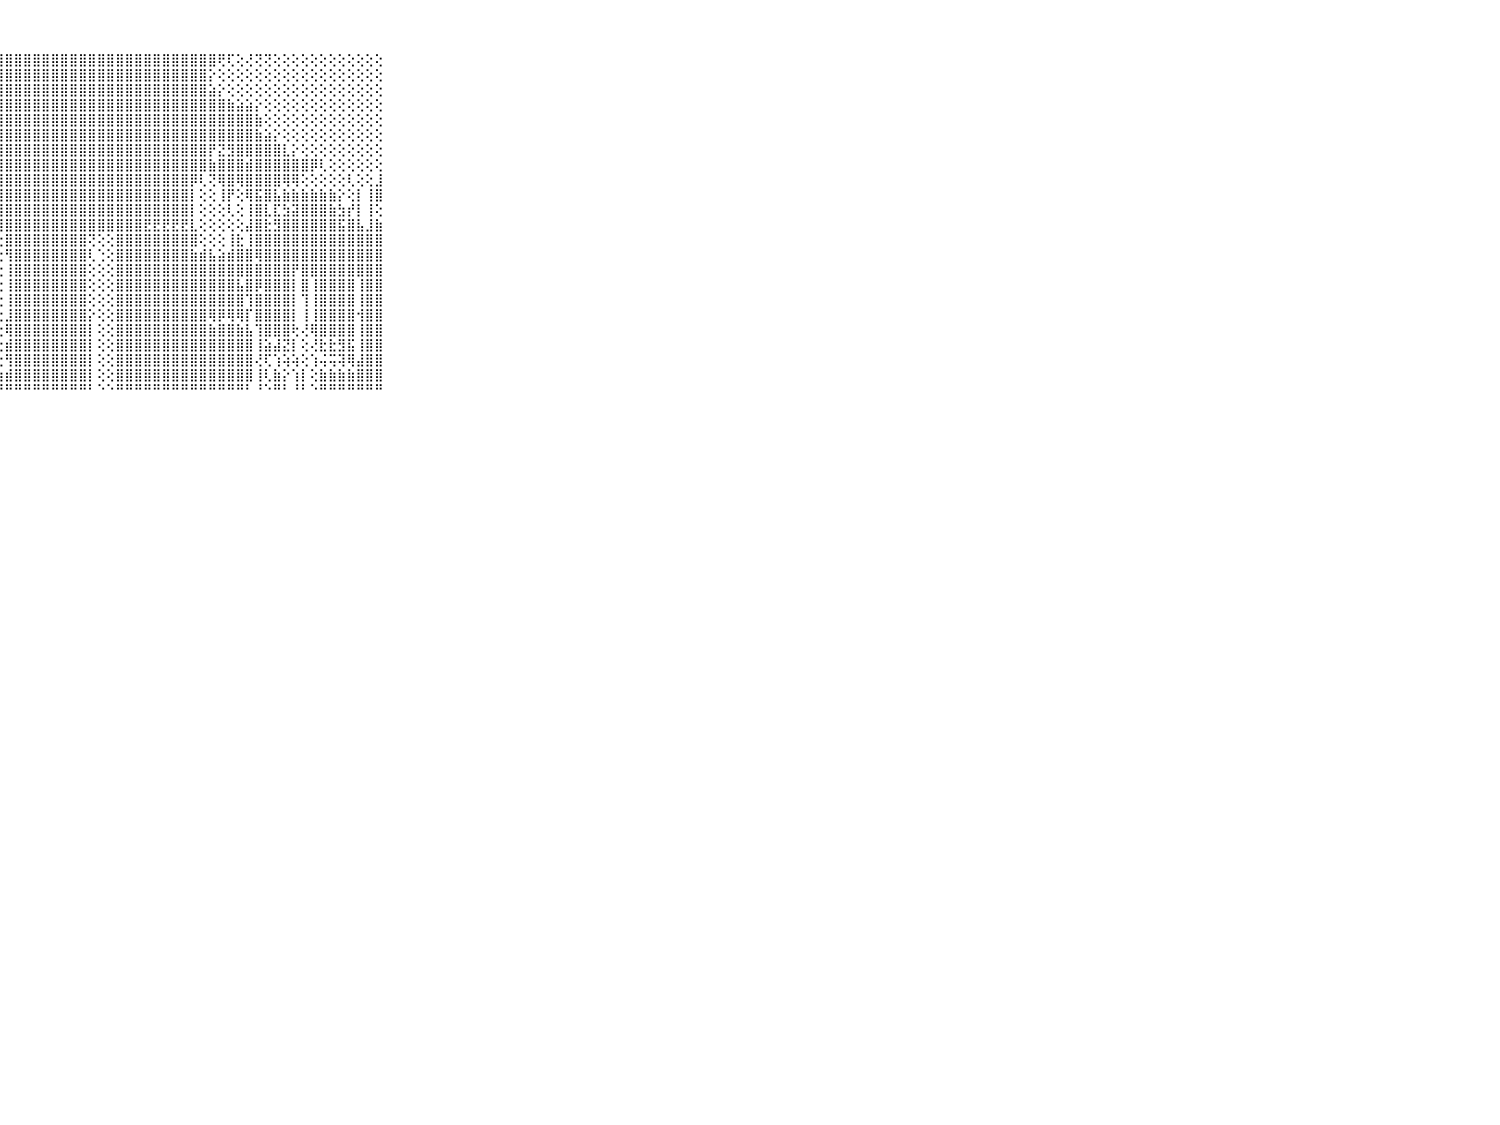

⠀⠀⠀⠀⠀⠀⠀⠀⠀⠀⠀⣿⣿⣿⣿⣿⣿⣿⣿⣿⣿⣿⣿⣿⣿⣿⣿⣿⣿⣿⣿⣿⣿⣿⣿⣿⣿⣿⣿⣿⣿⣿⣿⣿⣿⣿⣿⣿⣿⣿⣿⢟⢏⢕⢜⢝⢝⢕⢕⢕⢕⢕⢕⢕⢕⢕⢕⢕⢕⠀⠀⠀⠀⠀⠀⠀⠀⠀⠀⠀⠀
⠀⠀⠀⠀⠀⠀⠀⠀⠀⠀⠀⣿⣿⣿⣿⣿⣿⣿⣿⣿⣿⣿⣿⣿⣿⣿⣿⣿⣿⣿⣿⣿⣿⣿⣿⣿⣿⣿⣿⣿⣿⣿⣿⣿⣿⣿⣿⣿⣿⣿⡕⢕⢕⢕⢕⢕⢕⢕⢕⢕⢕⢕⢕⢕⢕⢕⢕⢕⢕⠀⠀⠀⠀⠀⠀⠀⠀⠀⠀⠀⠀
⠀⠀⠀⠀⠀⠀⠀⠀⠀⠀⠀⣿⣿⣿⣿⣿⣿⣿⣿⣿⣿⣿⣿⣿⣿⣿⣿⣿⣿⣿⣿⣿⣿⣿⣿⣿⣿⣿⣿⣿⣿⣿⣿⣿⣿⣿⣿⣿⣿⣿⣵⡕⢕⢕⢕⢕⢕⢕⢕⢕⢕⢕⢕⢕⢕⢕⢕⢕⢕⠀⠀⠀⠀⠀⠀⠀⠀⠀⠀⠀⠀
⠀⠀⠀⠀⠀⠀⠀⠀⠀⠀⠀⣿⣿⣿⣿⣿⣿⣿⣿⣿⣿⣿⣿⣿⣿⣿⣿⣿⣿⣿⣿⣿⣿⣿⣿⣿⣿⣿⣿⣿⣿⣿⣿⣿⣿⣿⣿⣿⣿⣿⣿⣿⣷⣵⣵⡕⢕⢕⢕⢕⢕⢕⢕⢕⢕⢕⢕⢕⢕⠀⠀⠀⠀⠀⠀⠀⠀⠀⠀⠀⠀
⠀⠀⠀⠀⠀⠀⠀⠀⠀⠀⠀⣿⣿⣿⣿⣿⣿⣿⣿⣿⣿⣿⣿⣿⣿⣿⣿⣿⣿⣿⣿⣿⣿⣿⣿⣿⣿⣿⣿⣿⣿⣿⣿⣿⣿⣿⣿⣿⣿⣿⣿⣿⣿⣿⣿⣷⢕⢕⢕⢕⢕⢕⢕⢕⢕⢕⢕⢕⢕⠀⠀⠀⠀⠀⠀⠀⠀⠀⠀⠀⠀
⠀⠀⠀⠀⠀⠀⠀⠀⠀⠀⠀⣿⣿⣿⣿⣿⣿⣿⣿⣿⣿⣿⣿⣿⣿⣿⣿⣿⣿⣿⣿⣿⣿⣿⣿⣿⣿⣿⣿⣿⣿⣿⣿⣿⣿⣿⣿⣿⣿⣿⣿⣿⣿⣿⣿⣷⣵⡕⢕⢕⢕⢕⢕⢕⢕⢕⢕⢕⢕⠀⠀⠀⠀⠀⠀⠀⠀⠀⠀⠀⠀
⠀⠀⠀⠀⠀⠀⠀⠀⠀⠀⠀⣿⣿⣿⣿⣿⣿⣿⣿⣿⣿⣿⣿⣿⣿⣿⣿⣿⣿⣿⣿⣿⣿⣿⣿⣿⣿⣿⣿⣿⣿⣿⣿⣿⣿⣿⣿⣿⣿⣿⡟⣝⣻⣿⣿⣿⣿⣿⣇⡕⢕⢕⢕⢕⢕⢕⢕⢕⢕⠀⠀⠀⠀⠀⠀⠀⠀⠀⠀⠀⠀
⠀⠀⠀⠀⠀⠀⠀⠀⠀⠀⠀⣿⣿⣿⣿⣿⣿⣿⣿⣿⣿⣿⣿⣿⣿⣿⣿⣿⣿⣿⣿⣿⣿⣿⣿⣿⣿⣿⣿⣿⣿⣿⣿⣿⣿⣿⣿⣿⣿⣿⣷⣿⣿⣿⣾⣿⣿⣿⣿⣿⣿⡿⢇⢕⢕⢕⢕⢕⢕⠀⠀⠀⠀⠀⠀⠀⠀⠀⠀⠀⠀
⠀⠀⠀⠀⠀⠀⠀⠀⠀⠀⠀⣿⣿⣿⣿⣿⣿⣿⣿⣿⣿⣿⣿⣿⣿⣿⣿⣿⣿⣿⣿⣿⣿⣿⣿⣿⣿⣿⣿⣿⣿⣿⣿⣿⣿⣿⣿⣿⡿⢇⢝⢿⣿⢿⣿⣿⣿⣿⢿⢿⢕⢕⢕⢕⢕⢇⢕⢕⣸⠀⠀⠀⠀⠀⠀⠀⠀⠀⠀⠀⠀
⠀⠀⠀⠀⠀⠀⠀⠀⠀⠀⠀⣿⣿⣿⣿⣿⣿⣿⣿⣿⣿⣿⣿⣞⣿⣿⣿⣿⣿⣿⣿⣿⣿⣿⣿⣿⣿⣿⣿⣿⣿⣿⣿⣿⣿⣿⣿⣿⡇⢕⢕⢸⡟⢕⢿⣯⣿⣧⣷⣷⣷⣷⣷⣷⡕⢕⡇⢸⣿⠀⠀⠀⠀⠀⠀⠀⠀⠀⠀⠀⠀
⠀⠀⠀⠀⠀⠀⠀⠀⠀⠀⠀⣿⣿⣿⣿⣿⣿⣿⣿⣿⣿⣿⣿⣿⣯⣿⣿⣿⣿⣿⣿⣿⣿⣿⣿⣿⣿⣿⣿⣿⣿⣿⣿⣿⣿⣿⣿⣿⡇⢕⢕⢕⢇⢕⢸⣿⣇⣏⣳⣽⣿⣿⣿⣷⣳⡞⡇⢸⢕⠀⠀⠀⠀⠀⠀⠀⠀⠀⠀⠀⠀
⠀⠀⠀⠀⠀⠀⠀⠀⠀⠀⠀⣿⣿⣿⣿⣿⣿⣿⣿⣿⣿⣿⣿⣿⣿⢿⣿⣿⣿⣿⣿⣿⣿⣿⣿⣿⣿⣿⣿⣿⣿⣿⣿⣟⣟⣟⣟⣟⣇⢕⢕⢕⢕⢕⣼⣿⣗⣻⣿⣿⣿⣿⣿⣿⣯⣿⣧⣸⣷⠀⠀⠀⠀⠀⠀⠀⠀⠀⠀⠀⠀
⠀⠀⠀⠀⠀⠀⠀⠀⠀⠀⠀⣿⣿⣿⣿⣿⣿⣿⣿⣿⣿⣿⣿⡿⢿⢝⢕⢕⣿⣿⣿⣿⣿⣿⣿⣿⣿⢝⢕⢕⣿⣿⣿⣿⣿⣿⣿⣿⣿⢕⢕⢕⢸⣗⢸⣿⣿⣿⣿⣿⣿⣿⣿⣿⣿⣿⣿⣿⣿⠀⠀⠀⠀⠀⠀⠀⠀⠀⠀⠀⠀
⠀⠀⠀⠀⠀⠀⠀⠀⠀⠀⠀⣿⣿⣿⣿⣿⣿⣿⣿⣿⣿⣿⢏⣻⢕⢇⢕⢕⢻⣿⣿⣿⣿⣿⣿⣿⣿⢇⢑⢕⣿⣿⣿⣿⣿⣿⣿⣿⣷⣾⣧⣵⣾⣿⣿⢿⣿⣿⣿⣿⣿⣿⣿⣿⣿⣿⣿⣿⣿⠀⠀⠀⠀⠀⠀⠀⠀⠀⠀⠀⠀
⠀⠀⠀⠀⠀⠀⠀⠀⠀⠀⠀⣿⣿⣿⣿⣿⣿⣿⣿⣿⣿⣿⡱⢹⢕⡕⢕⢕⢸⣿⣿⣿⣿⣿⣿⣿⣿⢕⢕⢕⣿⣿⣿⣿⣿⣿⣿⣿⣿⣿⣿⣿⣿⣿⣿⣿⣿⣿⣿⡟⣿⣿⣿⣿⣿⣿⣿⣿⣿⠀⠀⠀⠀⠀⠀⠀⠀⠀⠀⠀⠀
⠀⠀⠀⠀⠀⠀⠀⠀⠀⠀⠀⣿⣿⣿⣿⣿⣿⣿⣿⣿⡿⢕⣱⣟⢜⣇⢕⢕⢸⣿⣿⣿⣿⣿⣿⣿⣿⢕⢕⢕⣿⣿⣿⣿⣿⣿⣿⣿⣿⣿⣿⣿⣿⣧⣿⡿⣿⣿⣿⡇⣿⢸⣿⣿⣿⣿⢸⣿⣿⠀⠀⠀⠀⠀⠀⠀⠀⠀⠀⠀⠀
⠀⠀⠀⠀⠀⠀⠀⠀⠀⠀⠀⣿⣿⣿⣿⣿⣿⣿⣿⣿⣇⣱⣿⣿⣵⣟⢕⢕⢸⣿⣿⣿⣿⣿⣿⣿⣿⢕⢕⢕⣿⣿⣿⣿⣿⣿⣿⣿⣿⣿⣿⣿⣿⣿⢹⣿⣿⣿⣿⡇⢹⢸⣿⣿⣿⣿⢸⣿⣿⠀⠀⠀⠀⠀⠀⠀⠀⠀⠀⠀⠀
⠀⠀⠀⠀⠀⠀⠀⠀⠀⠀⠀⣿⣿⣿⣿⣿⣿⣿⣿⣿⣿⣿⣿⣿⣿⣿⢕⢕⣸⣿⣿⣿⣿⣿⣿⣿⣿⡕⢕⢕⣿⣿⣿⣿⣿⣿⣿⣿⣿⣿⢿⡿⢿⢿⡏⣿⣿⣿⣿⡇⢸⢸⣿⣿⣿⣿⢺⣿⣿⠀⠀⠀⠀⠀⠀⠀⠀⠀⠀⠀⠀
⠀⠀⠀⠀⠀⠀⠀⠀⠀⠀⠀⣿⣿⣿⣿⣿⣿⣿⣿⣿⣿⣿⣿⣿⣿⣿⡕⢕⢿⣿⣿⣿⣿⣿⣿⣿⣿⡇⢕⢕⣿⣿⣿⣿⣿⣿⣿⣿⣿⣿⣷⣿⣿⣷⣧⢹⣿⣿⣿⢗⢜⢿⣿⣿⣿⣿⢸⣿⣿⠀⠀⠀⠀⠀⠀⠀⠀⠀⠀⠀⠀
⠀⠀⠀⠀⠀⠀⠀⠀⠀⠀⠀⣿⣿⣿⣿⣿⣿⣿⣿⣿⣿⣿⣿⣿⣿⣿⡇⢕⣾⣿⣿⣿⣿⣿⣿⣿⣿⡇⢕⢕⣿⣿⣿⣿⣿⣿⣿⣿⣿⣿⣿⣿⣿⣿⣿⢸⣵⣼⣝⡇⢕⢜⣗⣗⣻⣯⢸⣿⣿⠀⠀⠀⠀⠀⠀⠀⠀⠀⠀⠀⠀
⠀⠀⠀⠀⠀⠀⠀⠀⠀⠀⠀⣿⣿⣿⣿⣿⣿⣿⣿⣿⣿⣿⣿⣿⣿⣿⢕⢕⢻⣿⣿⣿⣿⣿⣿⣿⣿⡇⢕⢕⣿⣿⣿⣿⣿⣿⣿⣿⣿⣿⣿⣿⣿⣿⣿⢜⢏⢱⢵⢵⢕⢱⢬⢭⢽⢿⣼⣿⣿⠀⠀⠀⠀⠀⠀⠀⠀⠀⠀⠀⠀
⠀⠀⠀⠀⠀⠀⠀⠀⠀⠀⠀⣿⣿⣿⣿⣿⣿⣿⣿⣿⣿⣿⣿⣿⣿⣿⣕⣱⣾⣿⣿⣿⣿⣿⣿⣿⣿⡇⢕⢕⣿⣿⣿⣿⣿⣿⣿⣿⣿⣿⣿⣿⣿⣿⣿⢸⢇⣷⡕⢱⡇⢕⣷⣷⣷⣷⣿⣿⣿⠀⠀⠀⠀⠀⠀⠀⠀⠀⠀⠀⠀
⠀⠀⠀⠀⠀⠀⠀⠀⠀⠀⠀⠛⠛⠛⠛⠛⠛⠛⠛⠛⠛⠛⠛⠛⠛⠛⠛⠛⠛⠛⠛⠛⠛⠛⠛⠛⠛⠃⠑⠑⠛⠛⠛⠛⠛⠛⠛⠛⠛⠛⠛⠛⠛⠛⠃⠘⠑⠛⠃⠘⠃⠑⠛⠛⠛⠛⠛⠛⠛⠀⠀⠀⠀⠀⠀⠀⠀⠀⠀⠀⠀